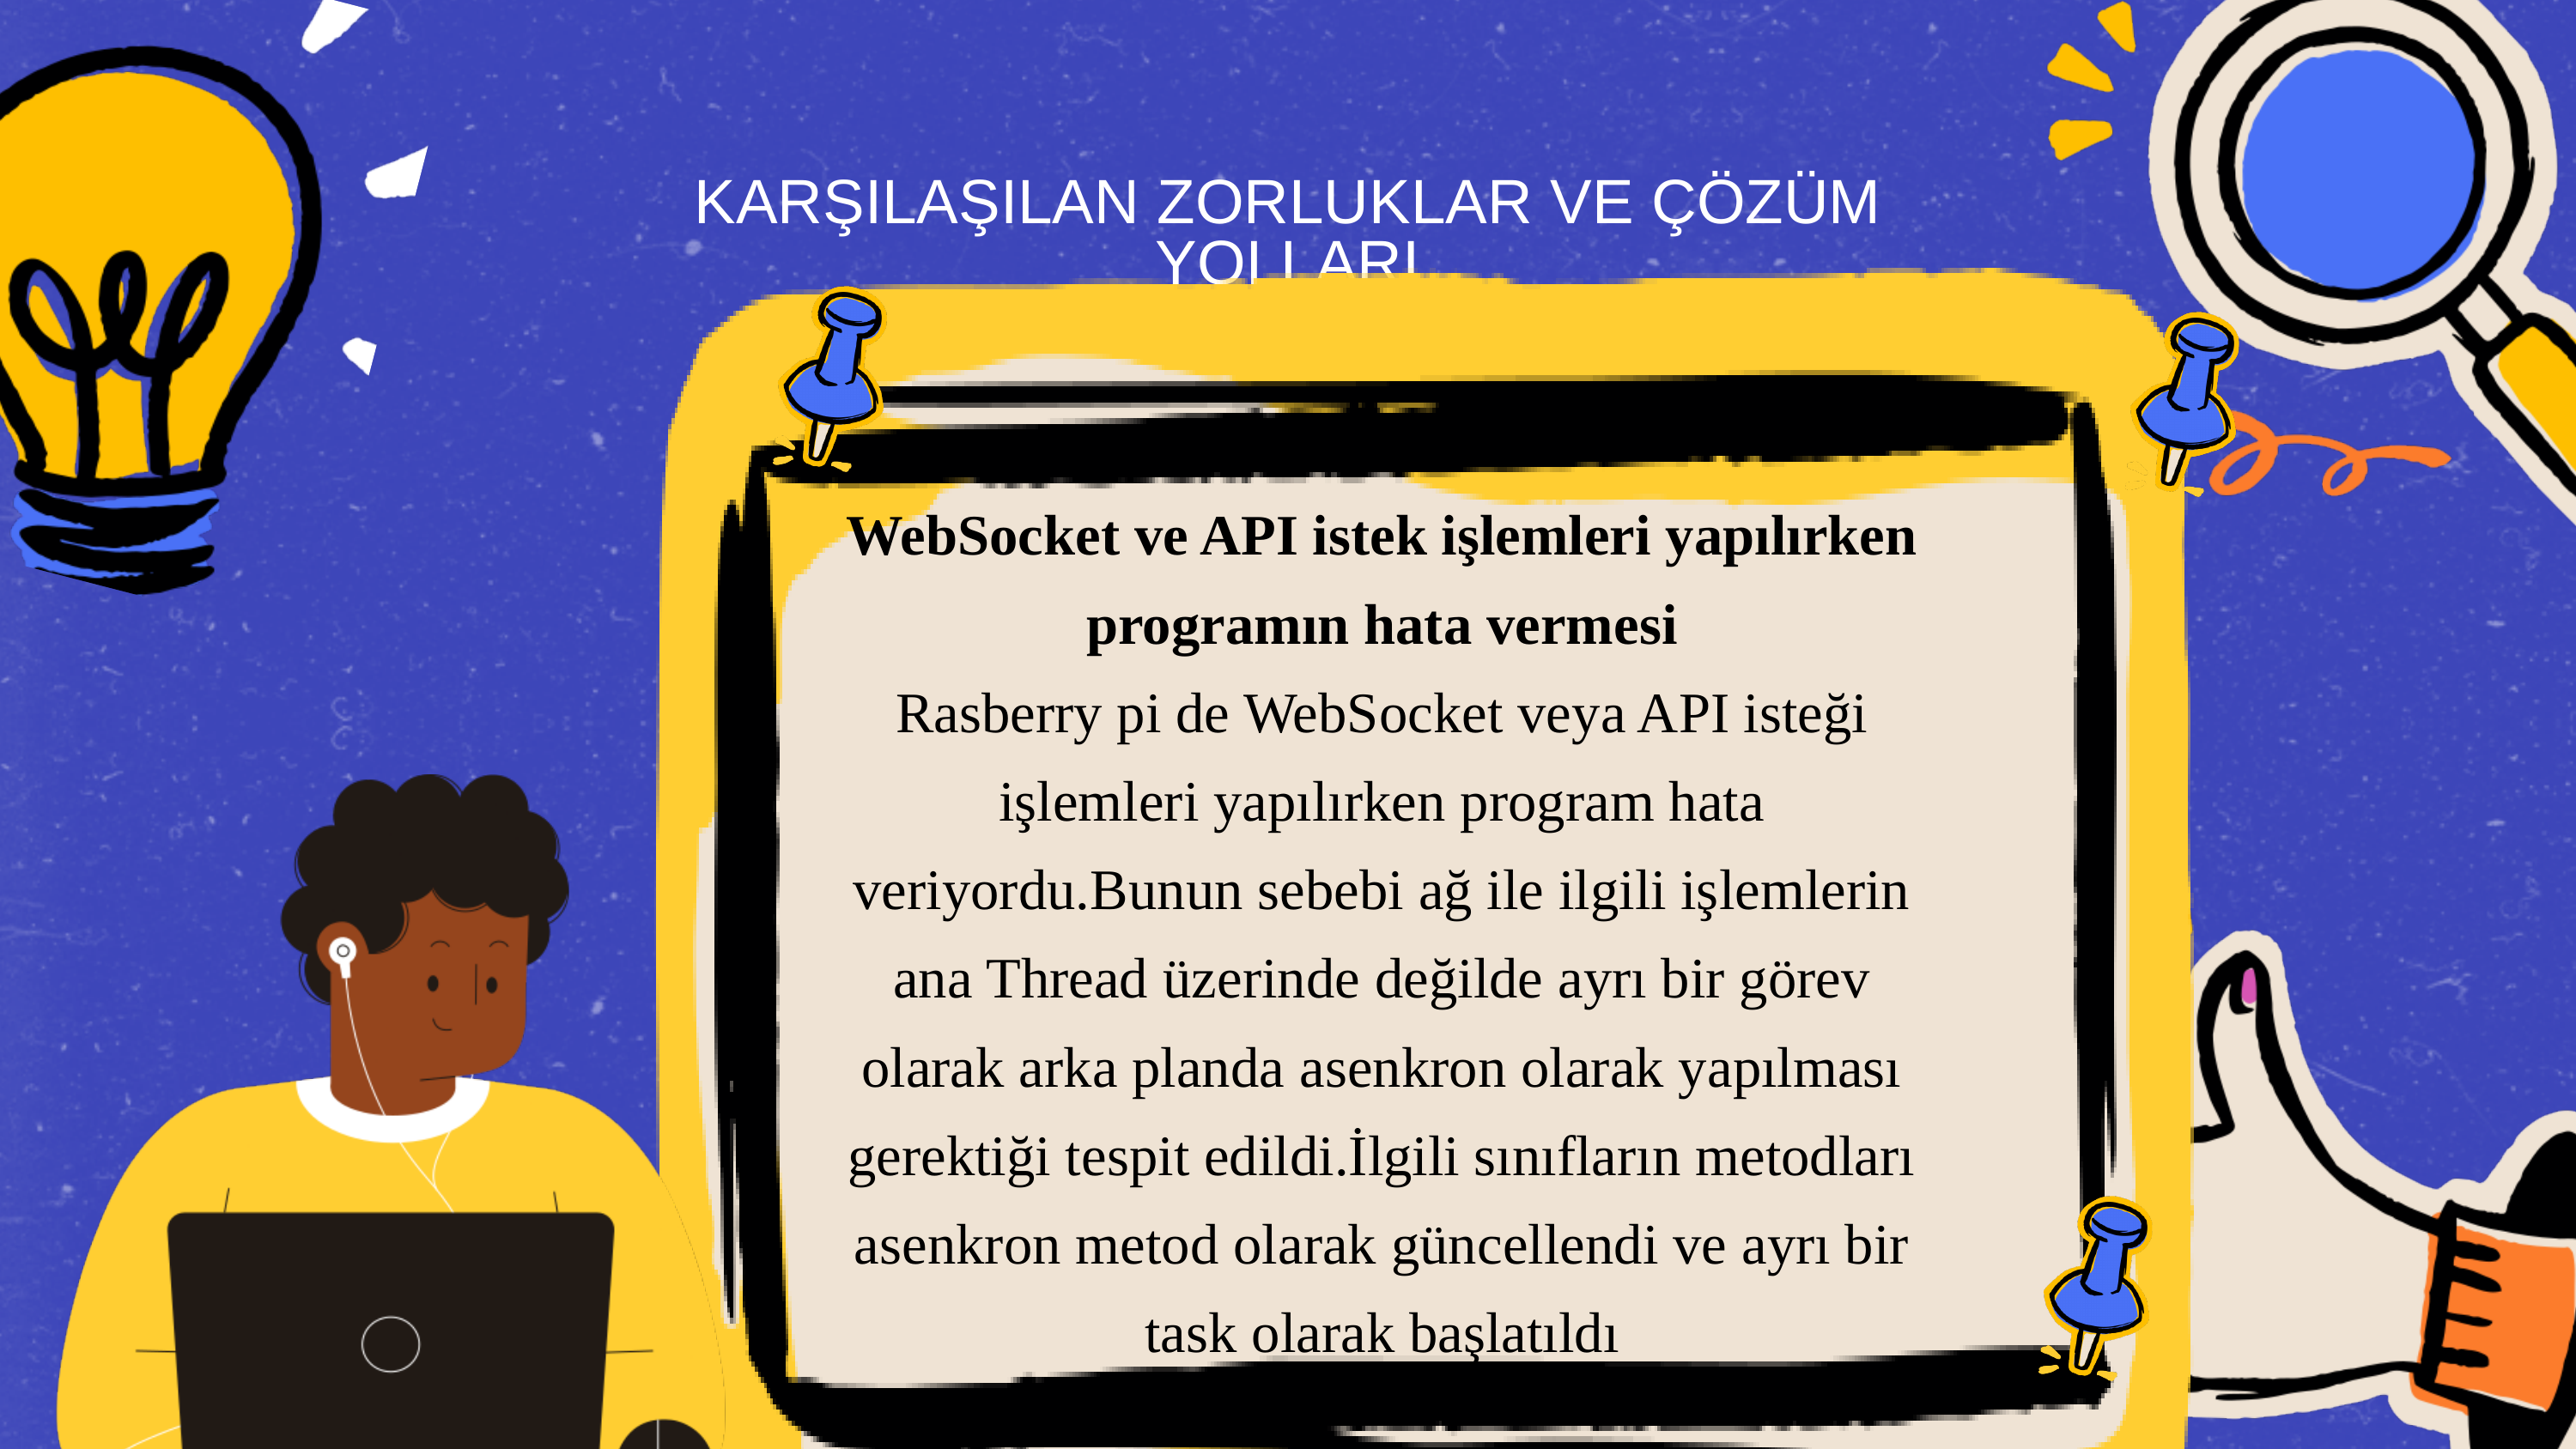

KARŞILAŞILAN ZORLUKLAR VE ÇÖZÜM YOLLARI

WebSocket ve API istek işlemleri yapılırken programın hata vermesi
Rasberry pi de WebSocket veya API isteği işlemleri yapılırken program hata veriyordu.Bunun sebebi ağ ile ilgili işlemlerin ana Thread üzerinde değilde ayrı bir görev olarak arka planda asenkron olarak yapılması gerektiği tespit edildi.İlgili sınıfların metodları asenkron metod olarak güncellendi ve ayrı bir task olarak başlatıldı